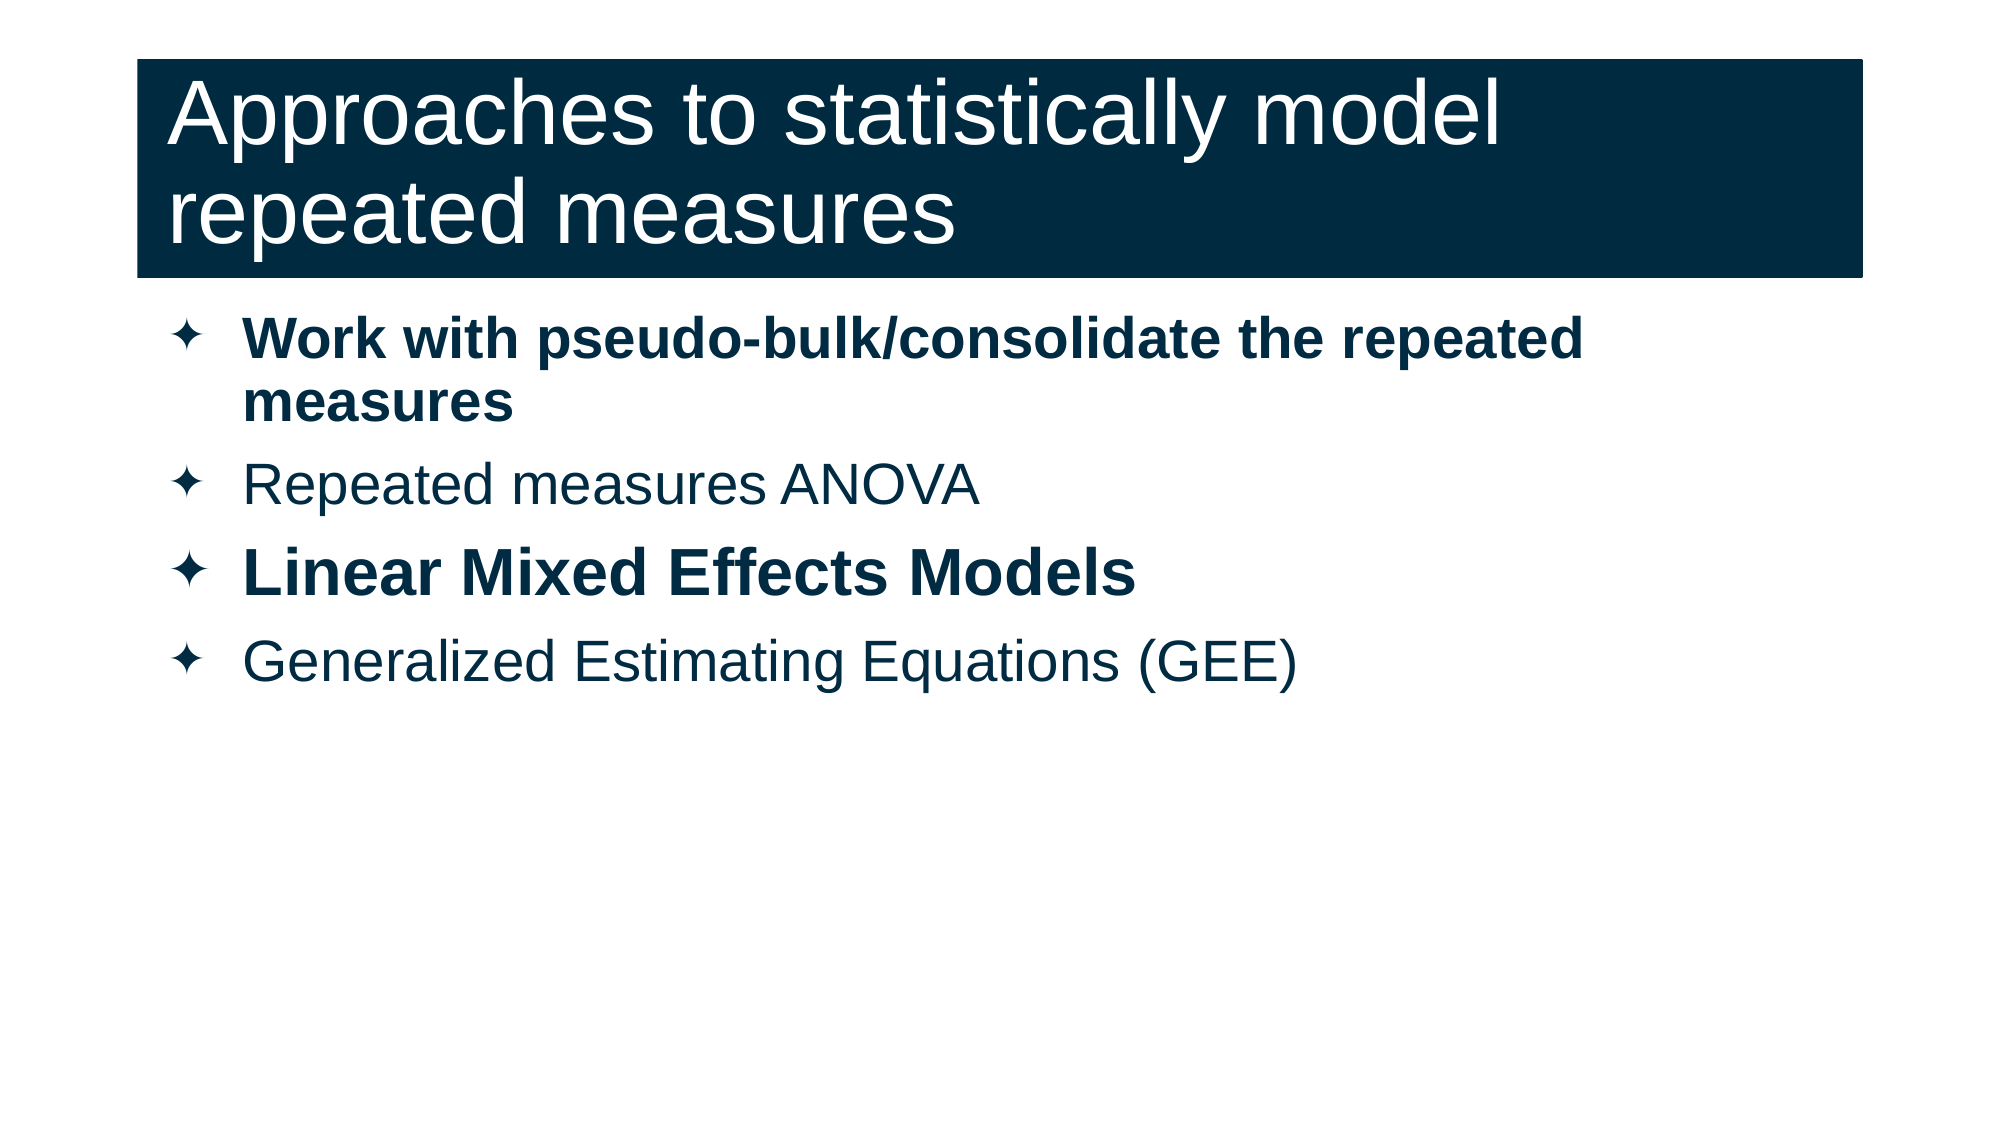

# Approaches to statistically model repeated measures
Work with pseudo-bulk/consolidate the repeated measures
Repeated measures ANOVA
Linear Mixed Effects Models
Generalized Estimating Equations (GEE)